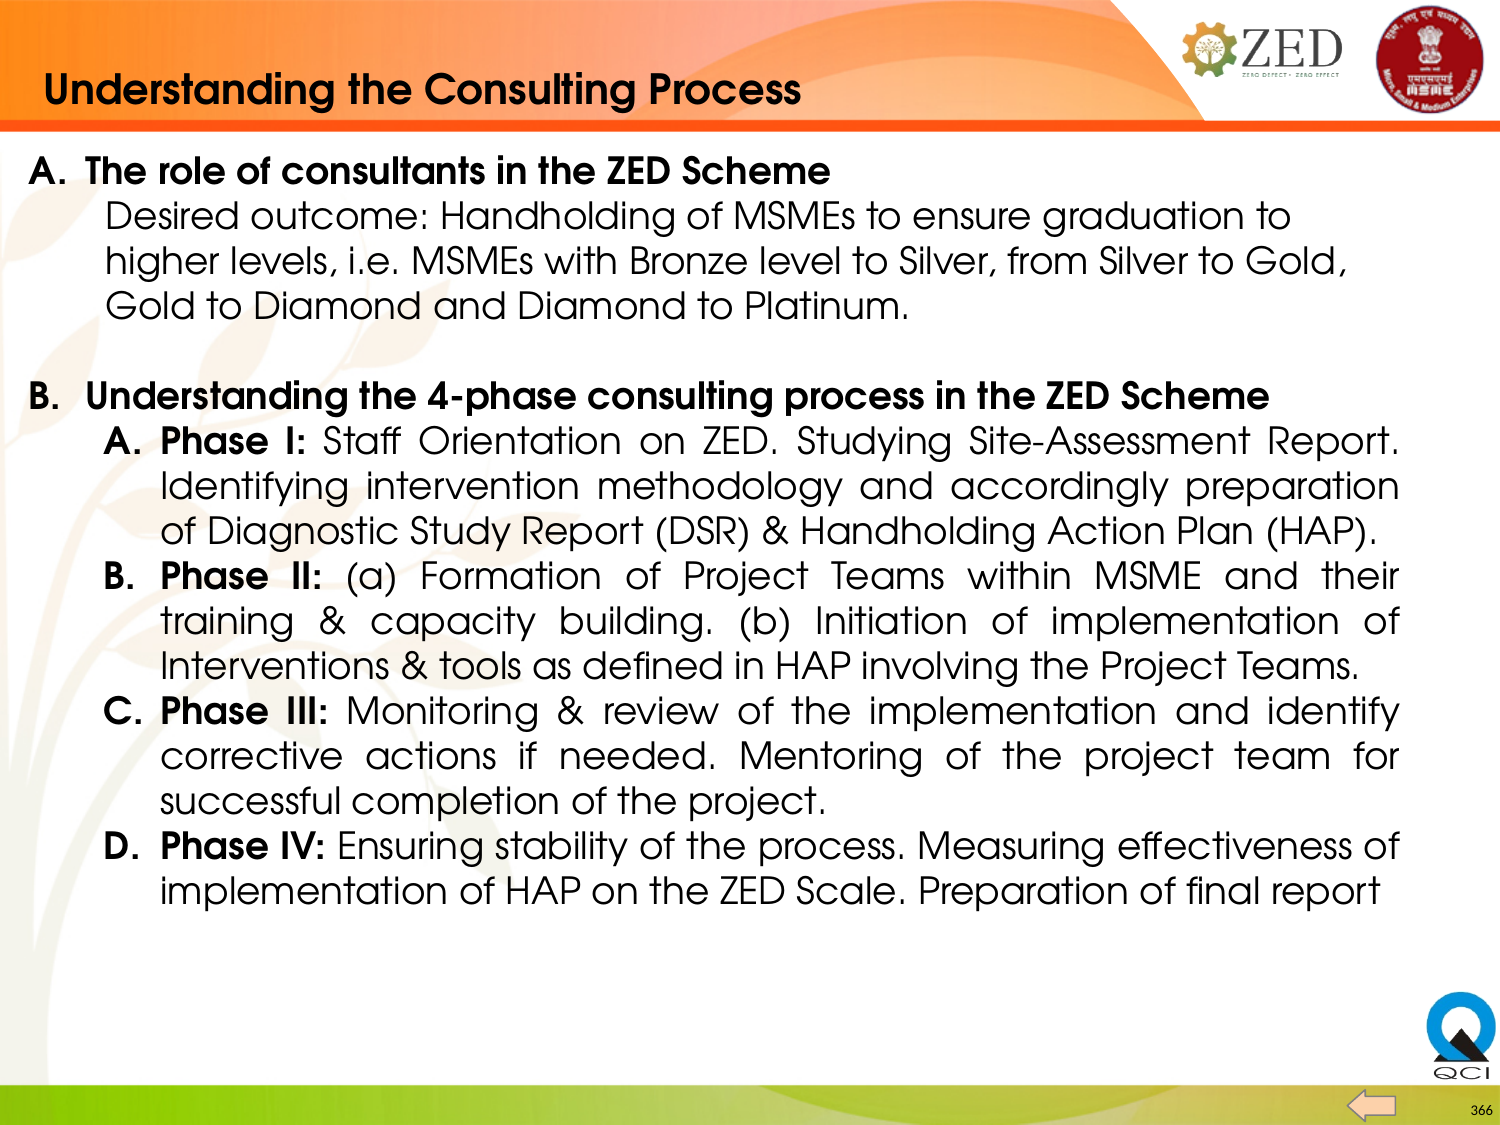

# Understanding the Consulting Process
The role of consultants in the ZED Scheme
Desired outcome: Handholding of MSMEs to ensure graduation to higher levels, i.e. MSMEs with Bronze level to Silver, from Silver to Gold, Gold to Diamond and Diamond to Platinum.

Understanding the 4-phase consulting process in the ZED Scheme
Phase I: Staff Orientation on ZED. Studying Site-Assessment Report. Identifying intervention methodology and accordingly preparation of Diagnostic Study Report (DSR) & Handholding Action Plan (HAP).
Phase II: (a) Formation of Project Teams within MSME and their training & capacity building. (b) Initiation of implementation of Interventions & tools as defined in HAP involving the Project Teams.
Phase III: Monitoring & review of the implementation and identify corrective actions if needed. Mentoring of the project team for successful completion of the project.
Phase IV: Ensuring stability of the process. Measuring effectiveness of implementation of HAP on the ZED Scale. Preparation of final report